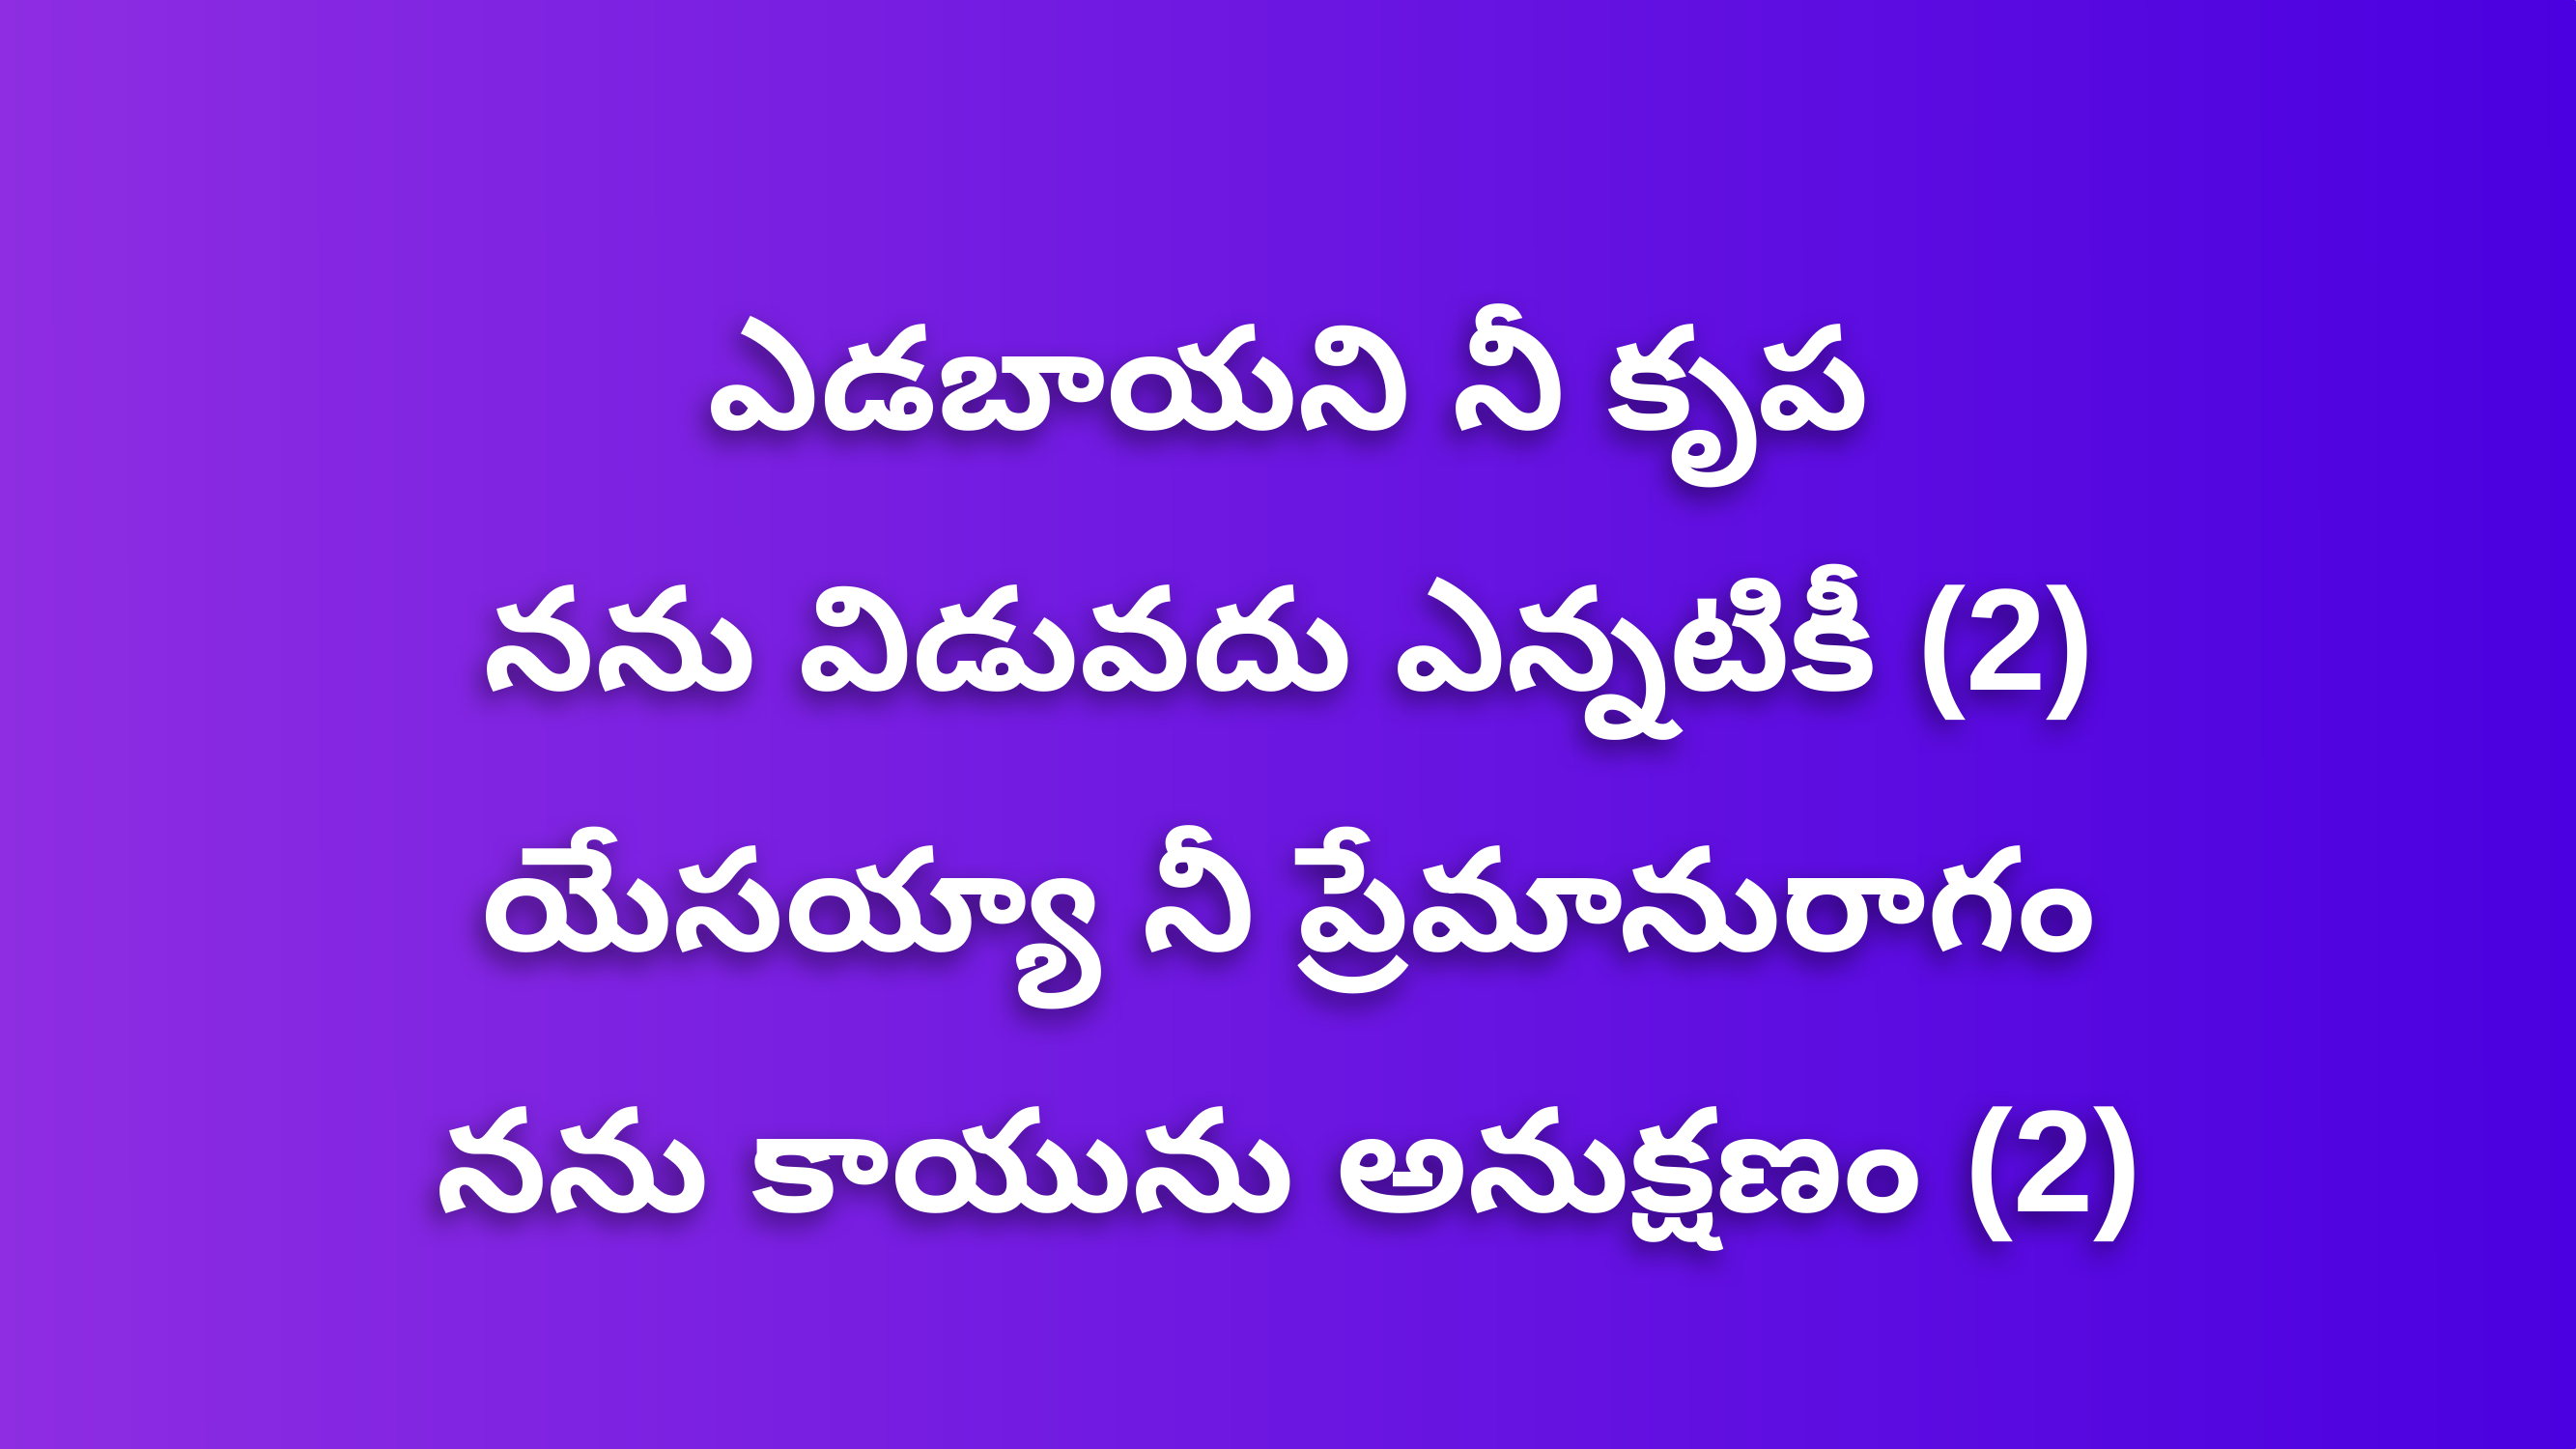

ఎడబాయని నీ కృప
నను విడువదు ఎన్నటికీ (2)
యేసయ్యా నీ ప్రేమానురాగం
నను కాయును అనుక్షణం (2)